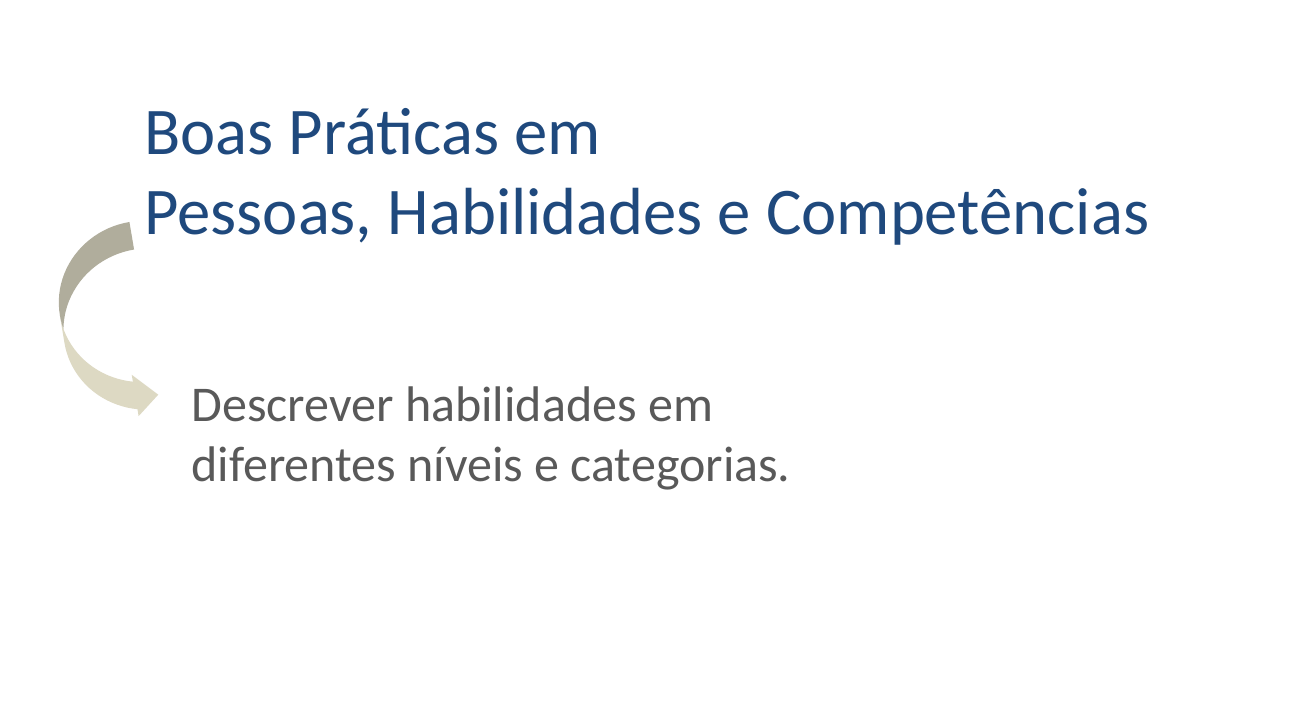

Boas Práticas em
Pessoas, Habilidades e Competências

Descrever habilidades em diferentes níveis e categorias.